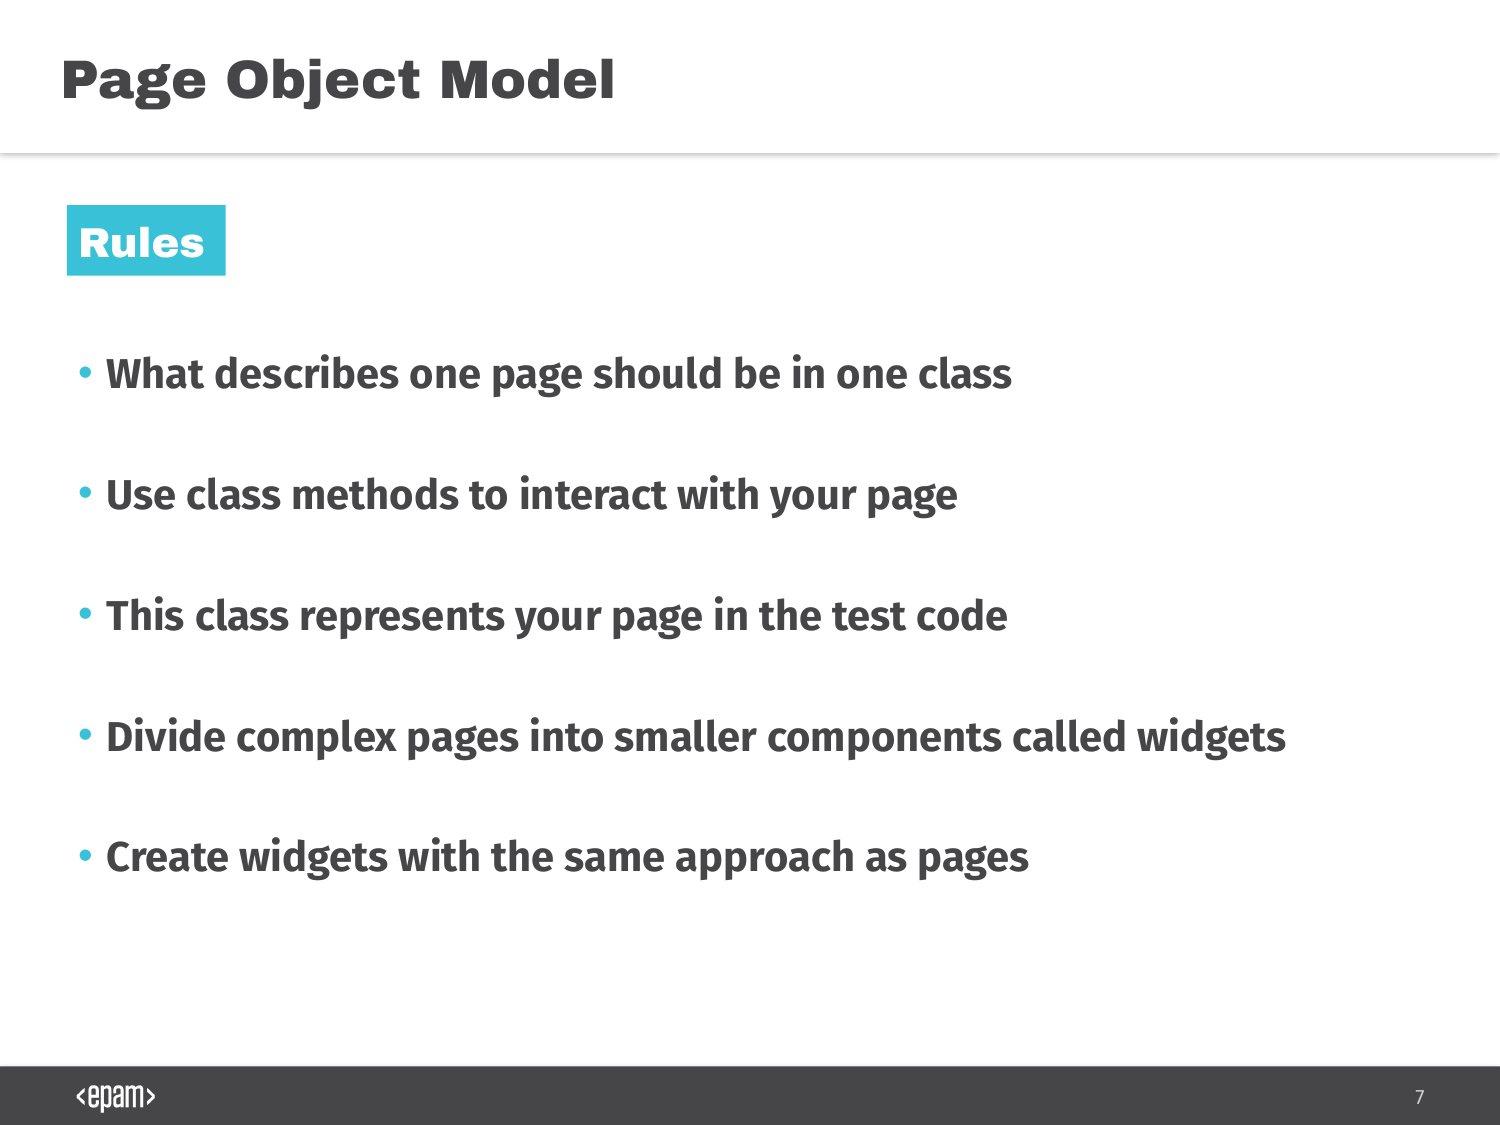

Page Object Model
Rules
What describes one page should be in one class
Use class methods to interact with your page
This class represents your page in the test code
Divide complex pages into smaller components called widgets
Create widgets with the same approach as pages